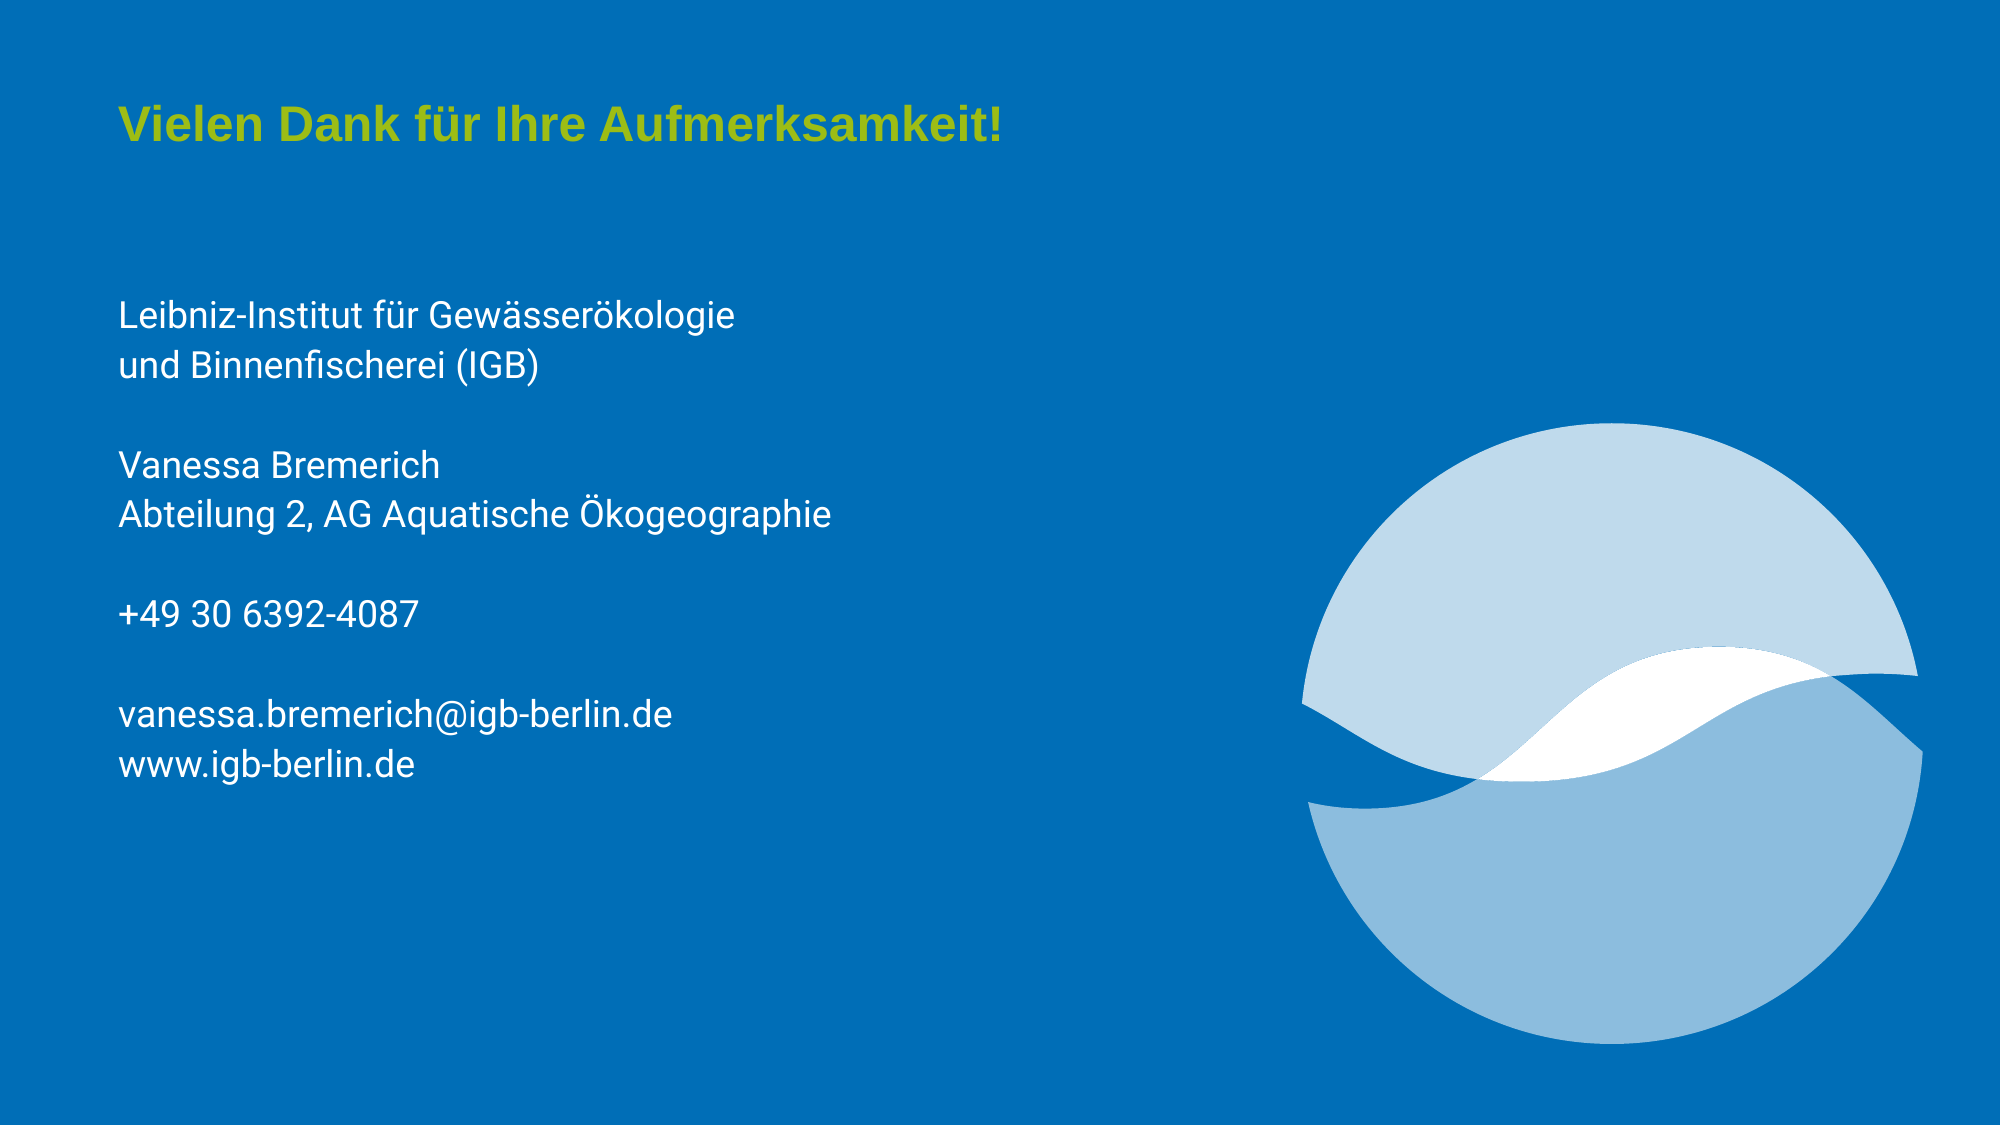

# Vielen Dank für Ihre Aufmerksamkeit!
Leibniz-Institut für Gewässerökologie
und Binnenfischerei (IGB)

Vanessa Bremerich
Abteilung 2, AG Aquatische Ökogeographie

+49 30 6392-4087

vanessa.bremerich@igb-berlin.de
www.igb-berlin.de